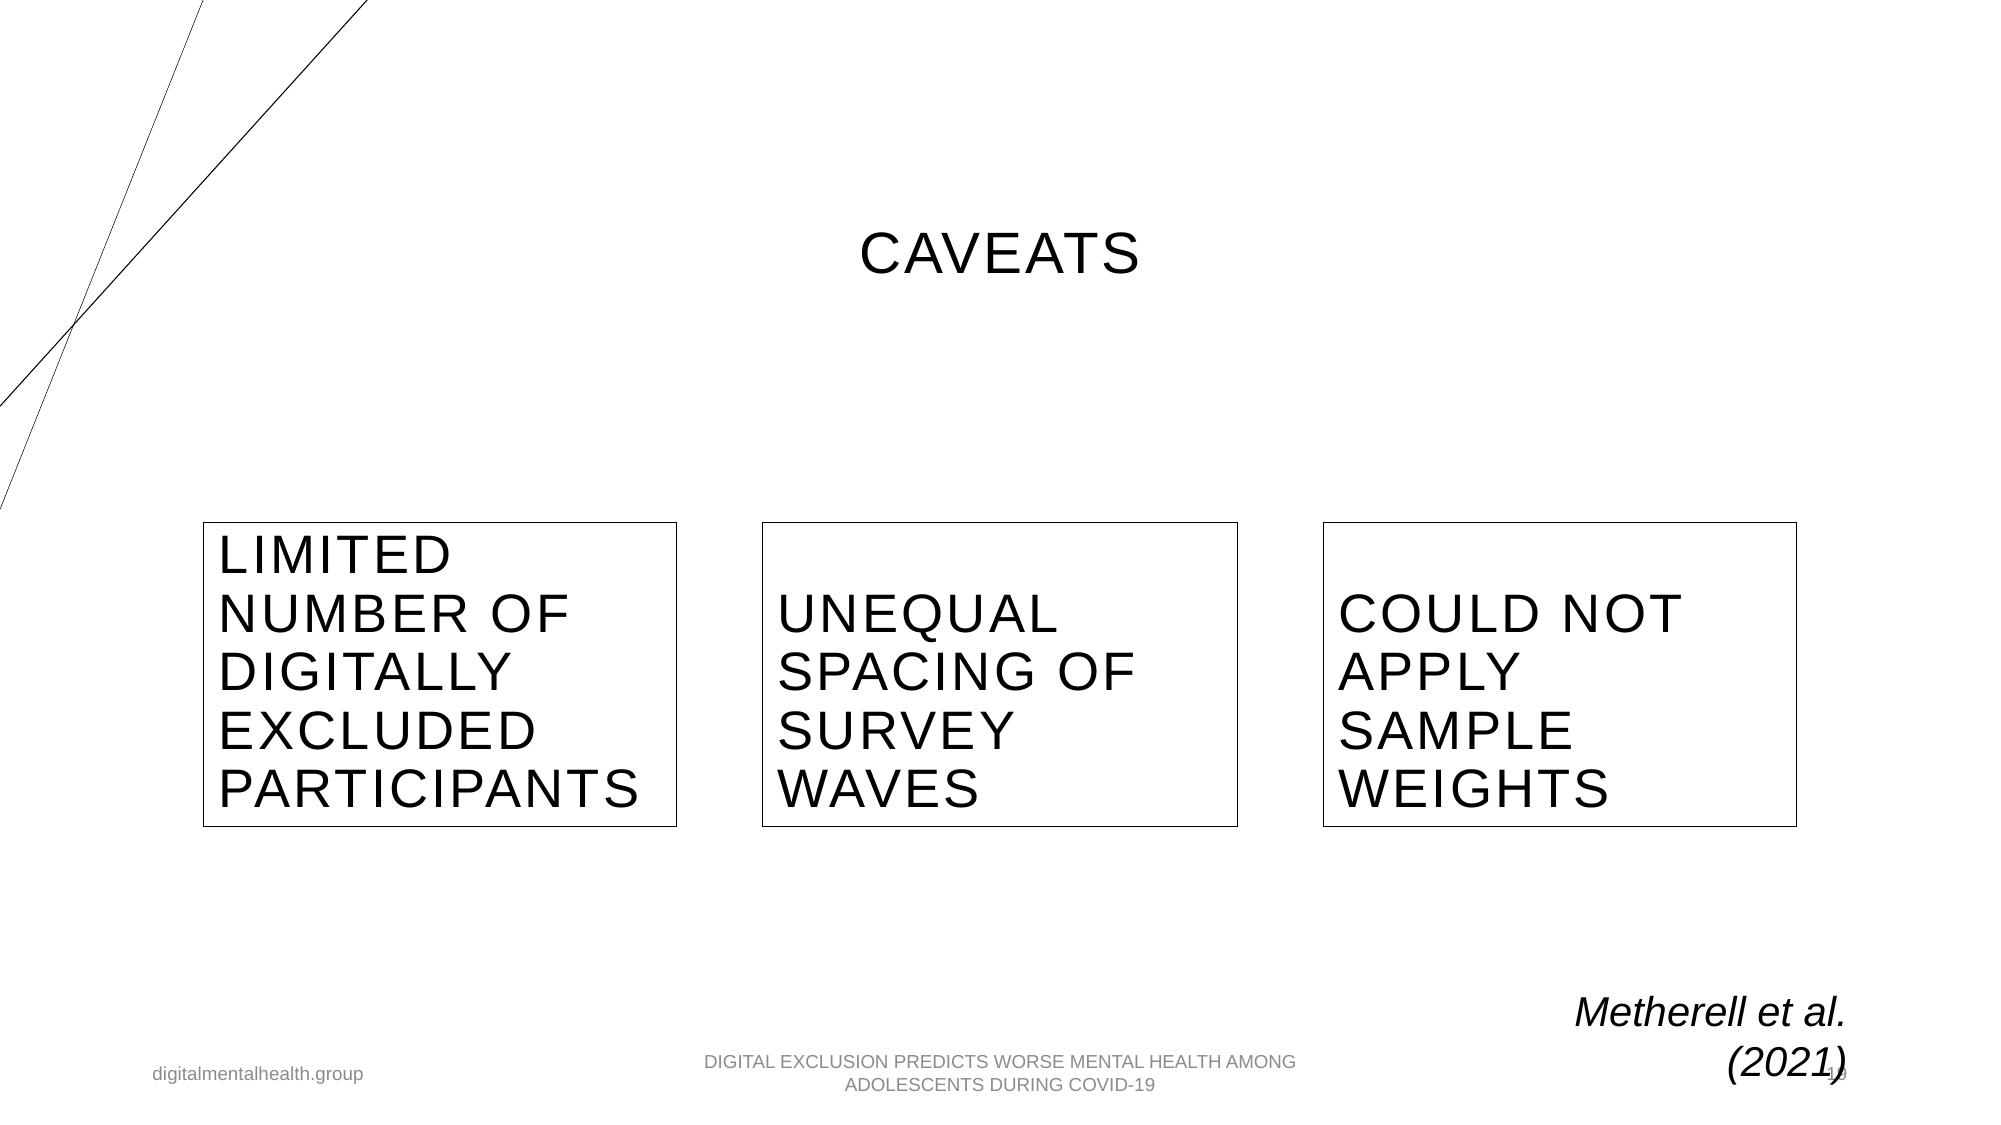

# CAVEATS
LIMITED NUMBER OF DIGITALLY EXCLUDED PARTICIPANTS
UNEQUAL SPACING OF SURVEY WAVES
COULD NOT APPLY SAMPLE WEIGHTS
Metherell et al. (2021)
digitalmentalhealth.group
DIGITAL EXCLUSION PREDICTS WORSE MENTAL HEALTH AMONG ADOLESCENTS DURING COVID-19
19